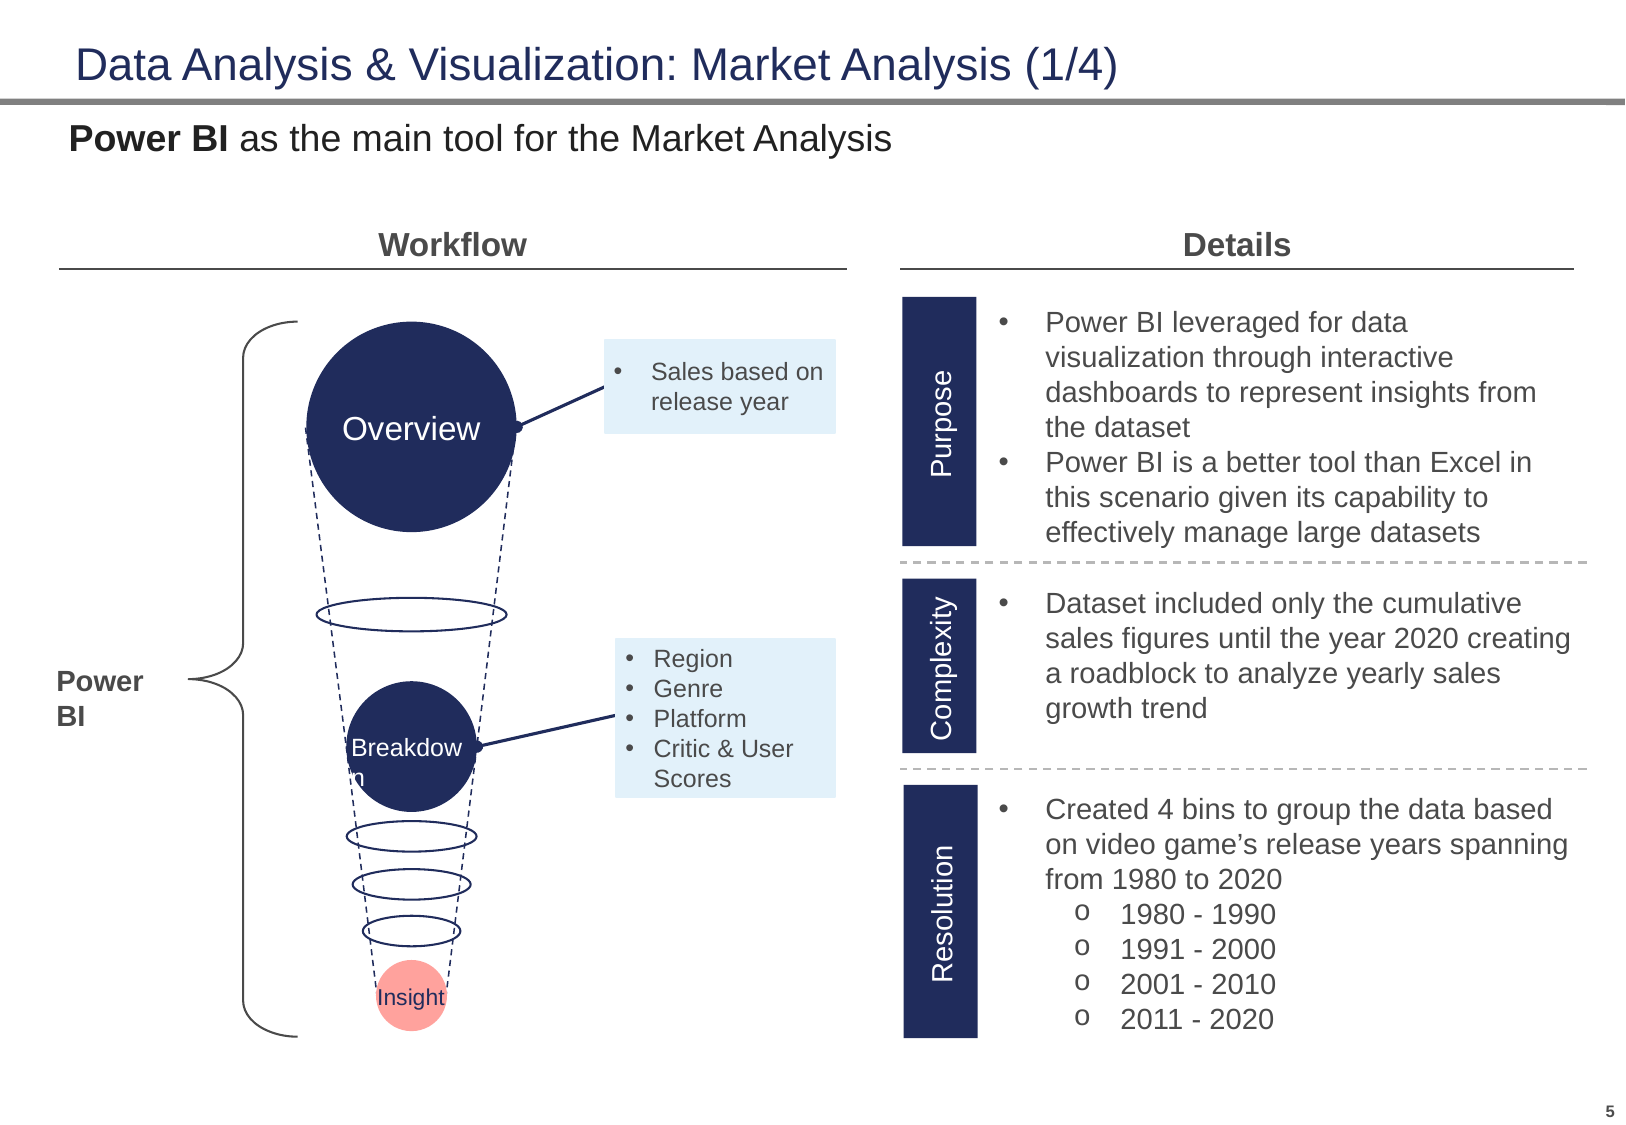

# Data Analysis & Visualization: Market Analysis (1/4)
Power BI as the main tool for the Market Analysis
Workflow
Details
Purpose
Power BI leveraged for data visualization through interactive dashboards to represent insights from the dataset
Power BI is a better tool than Excel in this scenario given its capability to effectively manage large datasets

Overview

Breakdown

Insight

Sales based on release year
Region
Genre
Platform
Critic & User Scores

Power BI
Complexity
Dataset included only the cumulative sales figures until the year 2020 creating a roadblock to analyze yearly sales growth trend
Resolution
Created 4 bins to group the data based on video game’s release years spanning from 1980 to 2020
1980 - 1990
1991 - 2000
2001 - 2010
2011 - 2020